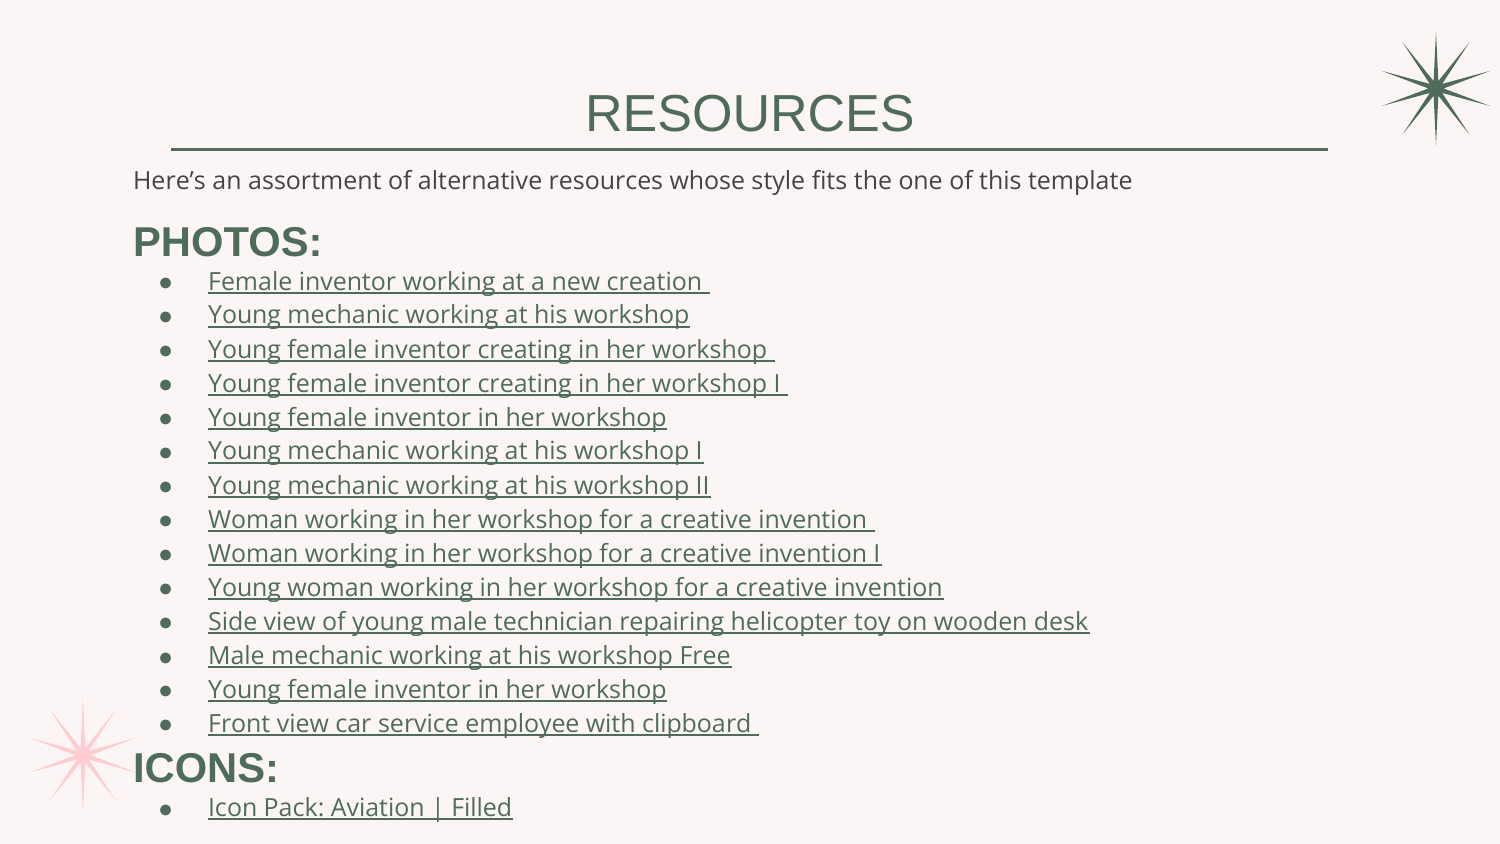

# RESOURCES
Here’s an assortment of alternative resources whose style fits the one of this template
PHOTOS:
Female inventor working at a new creation
Young mechanic working at his workshop
Young female inventor creating in her workshop
Young female inventor creating in her workshop I
Young female inventor in her workshop
Young mechanic working at his workshop I
Young mechanic working at his workshop II
Woman working in her workshop for a creative invention
Woman working in her workshop for a creative invention I
Young woman working in her workshop for a creative invention
Side view of young male technician repairing helicopter toy on wooden desk
Male mechanic working at his workshop Free
Young female inventor in her workshop
Front view car service employee with clipboard
ICONS:
Icon Pack: Aviation | Filled